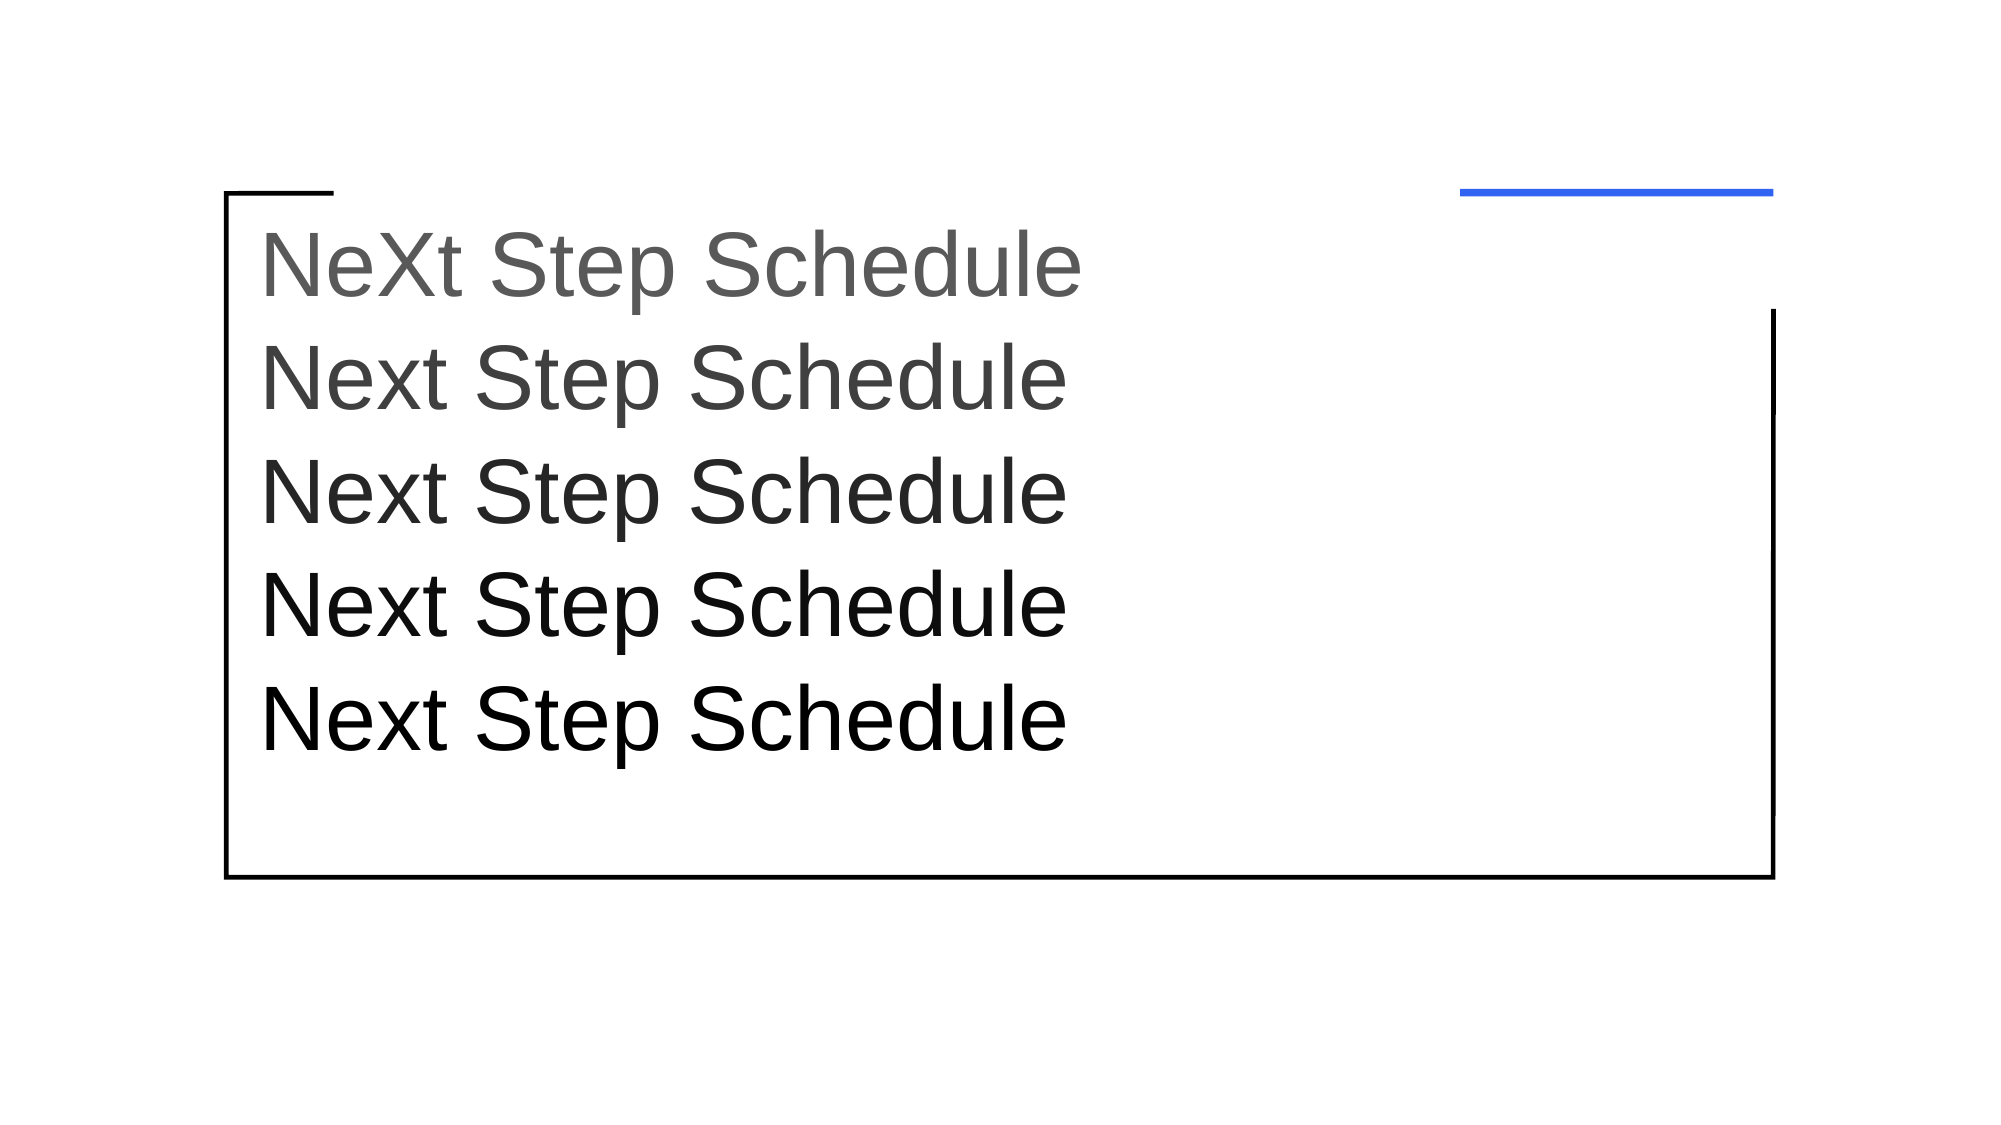

# NeXt Step Schedule

Next Step Schedule
Next Step Schedule
Next Step Schedule
Next Step Schedule